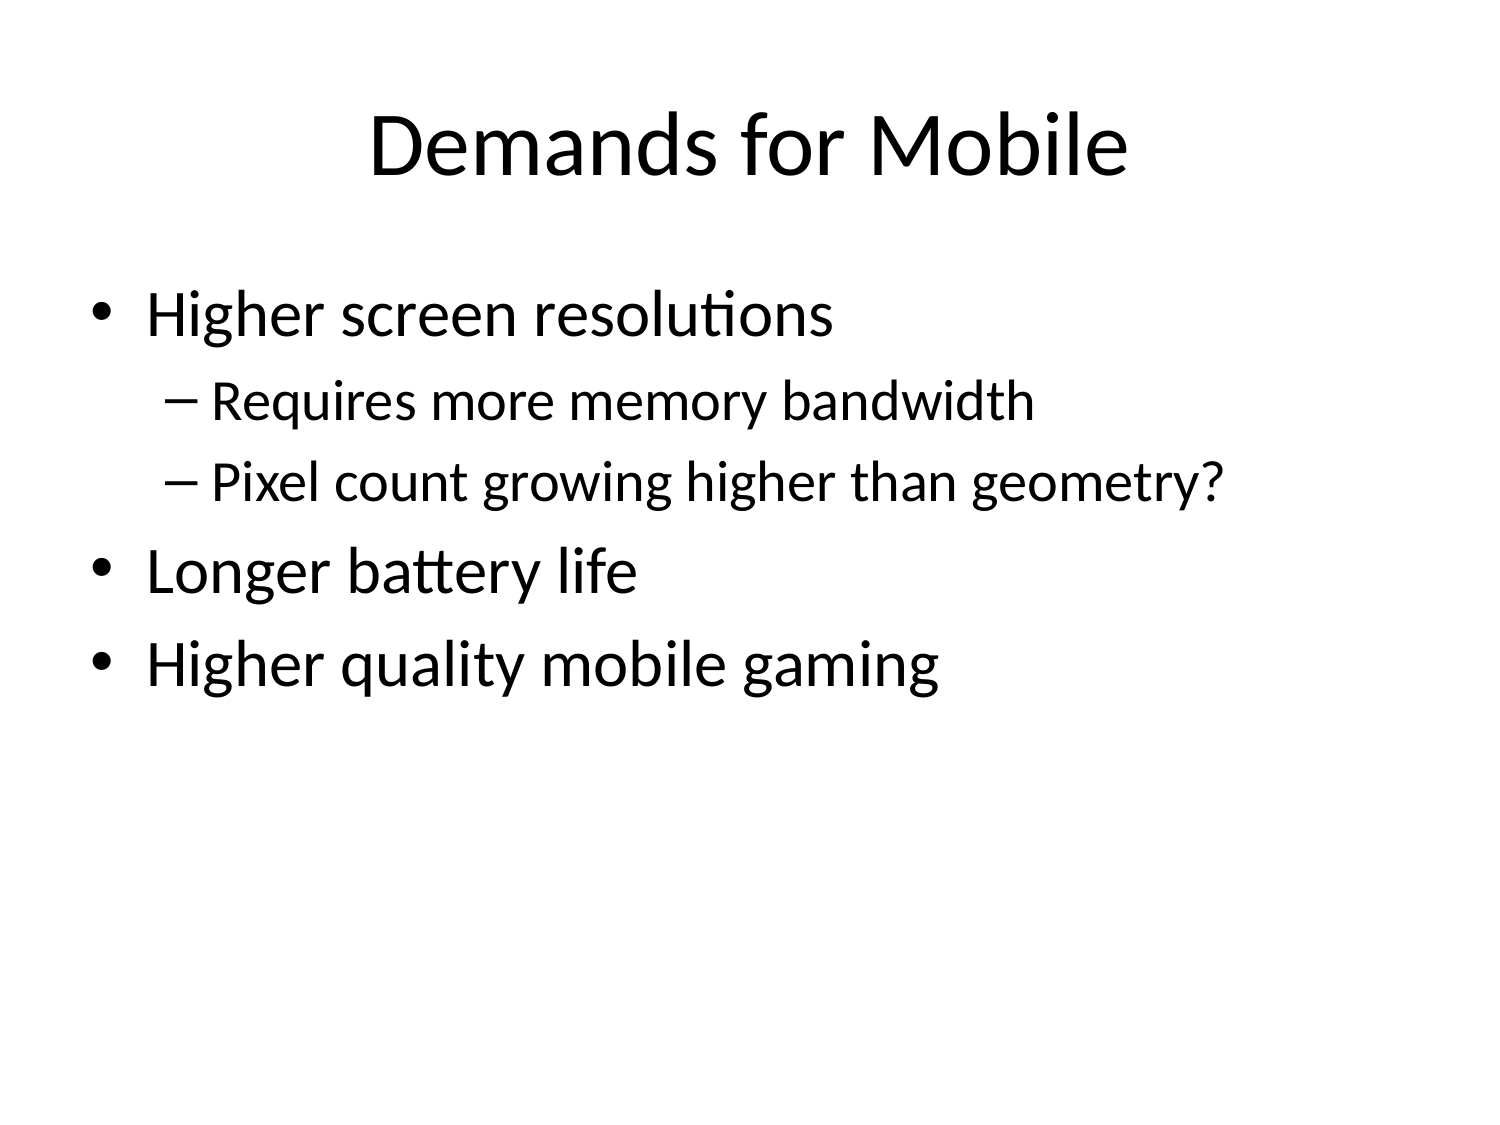

# Demands for Mobile
Higher screen resolutions
Requires more memory bandwidth
Pixel count growing higher than geometry?
Longer battery life
Higher quality mobile gaming